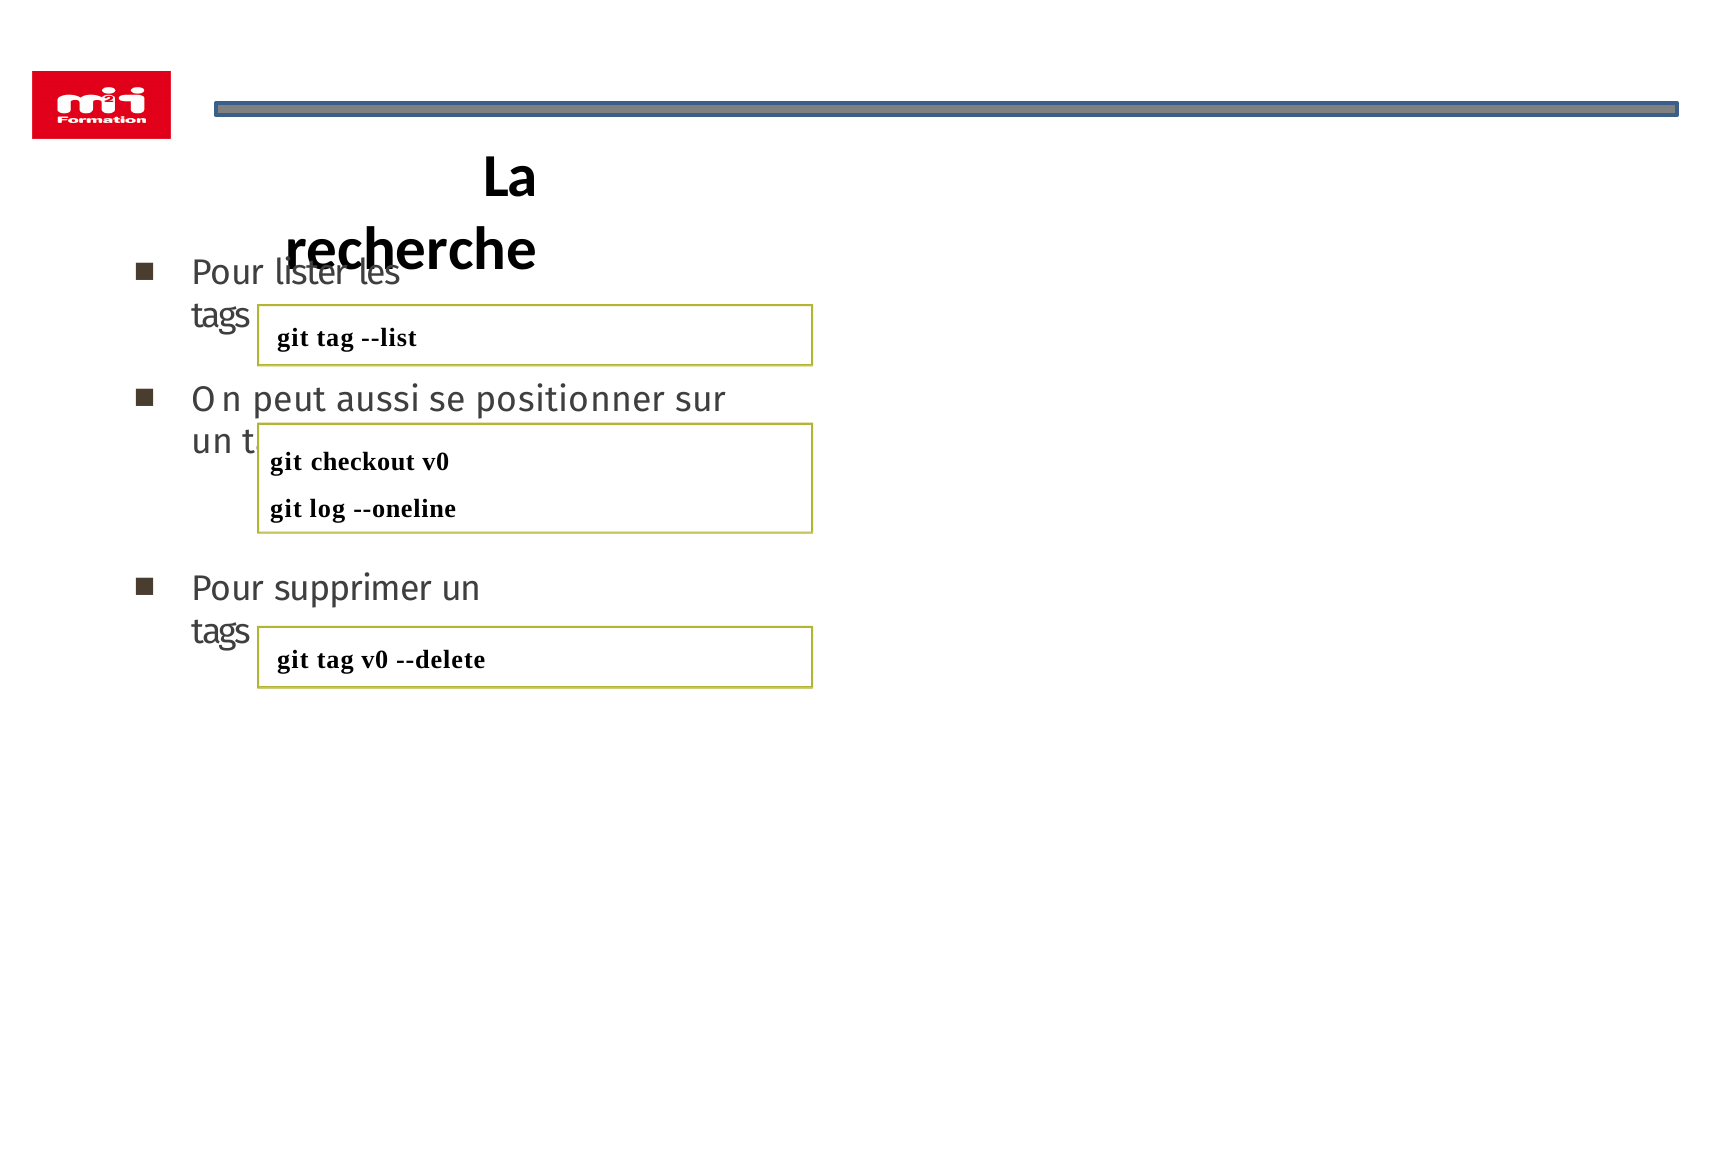

# La recherche
Pour lister les tags

git tag --list
On peut aussi se positionner sur un tag

git checkout v0  git log --oneline
Pour supprimer un tags

git tag v0 --delete
40